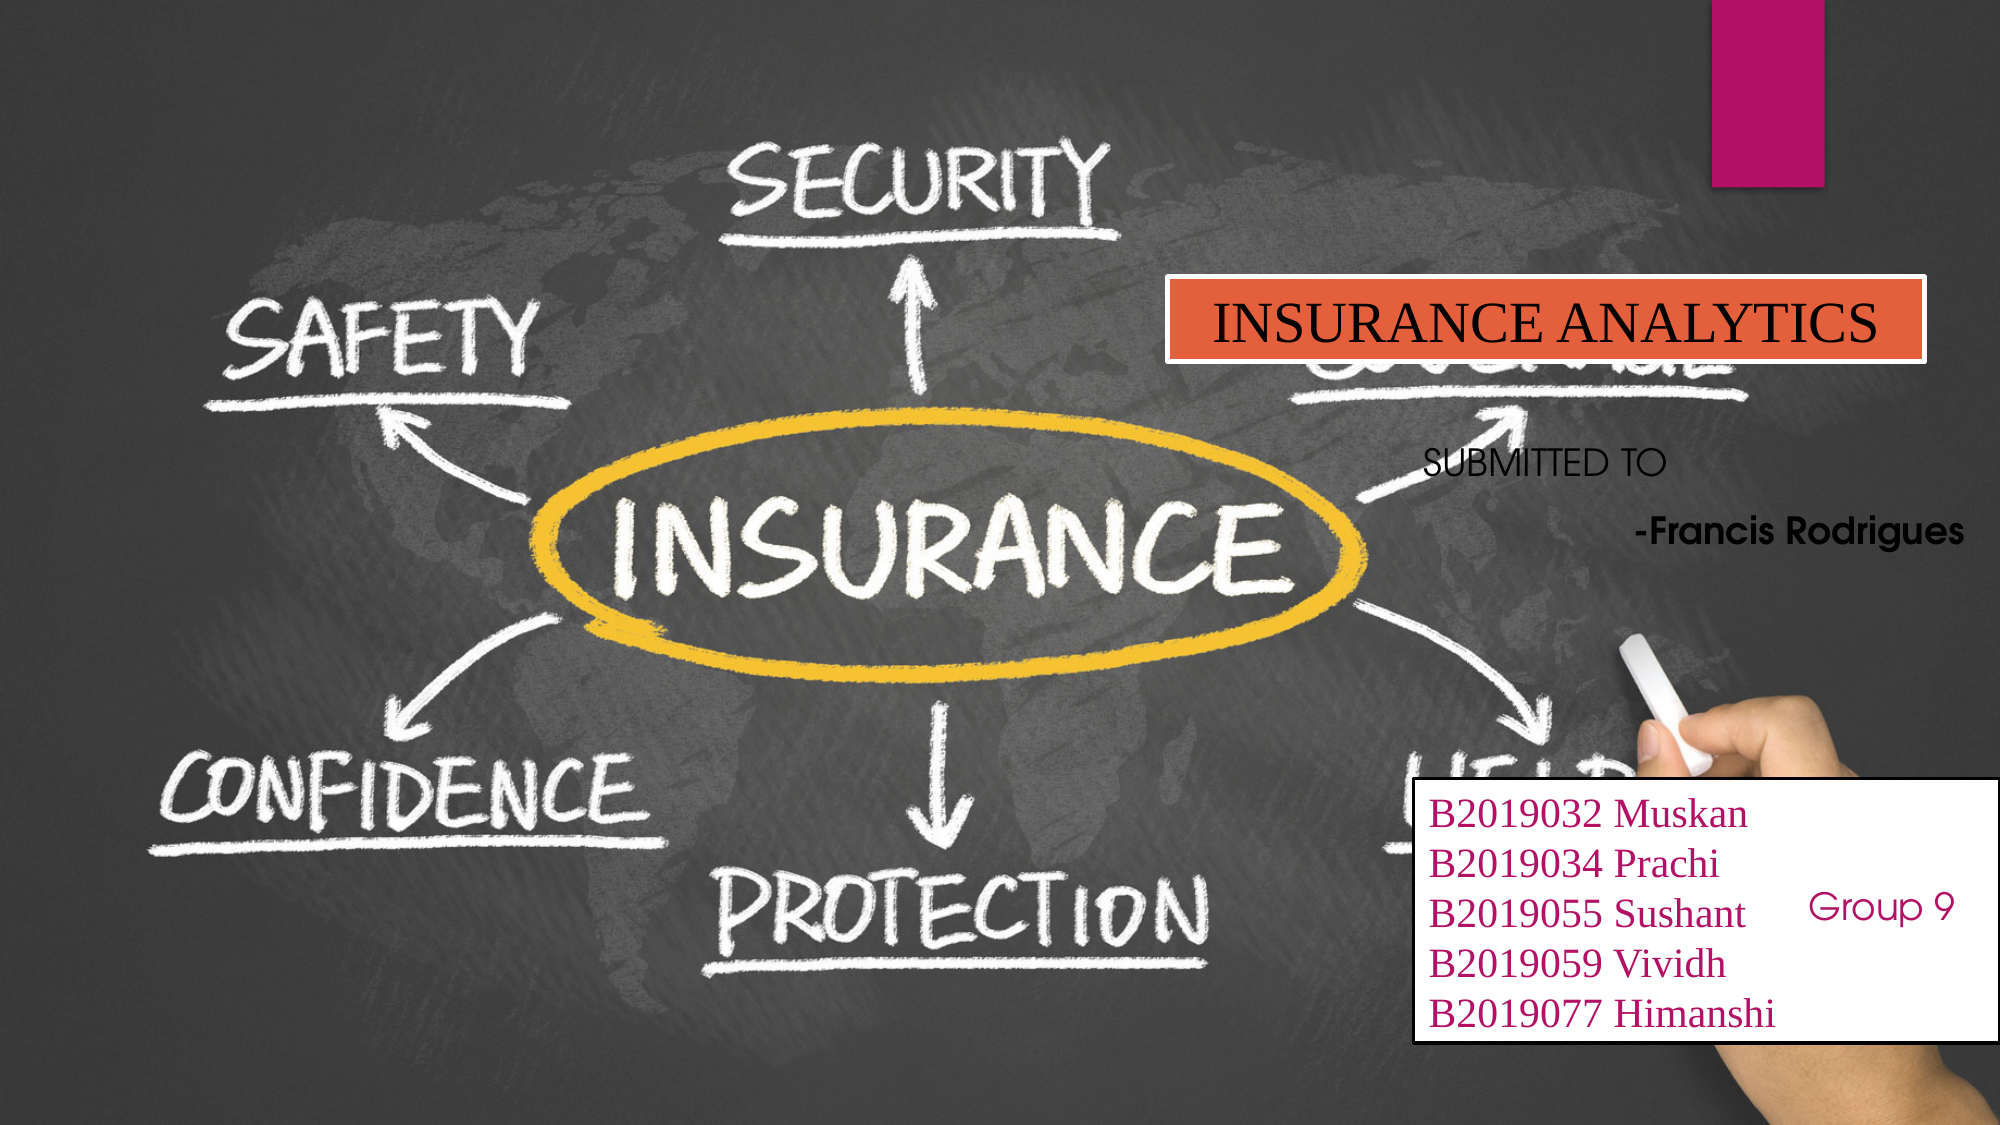

INSURANCE ANALYTICS
SUBMITTED TO
-Francis Rodrigues
B2019032 Muskan
B2019034 Prachi
B2019055 Sushant
B2019059 Vividh
B2019077 Himanshi
Group 9